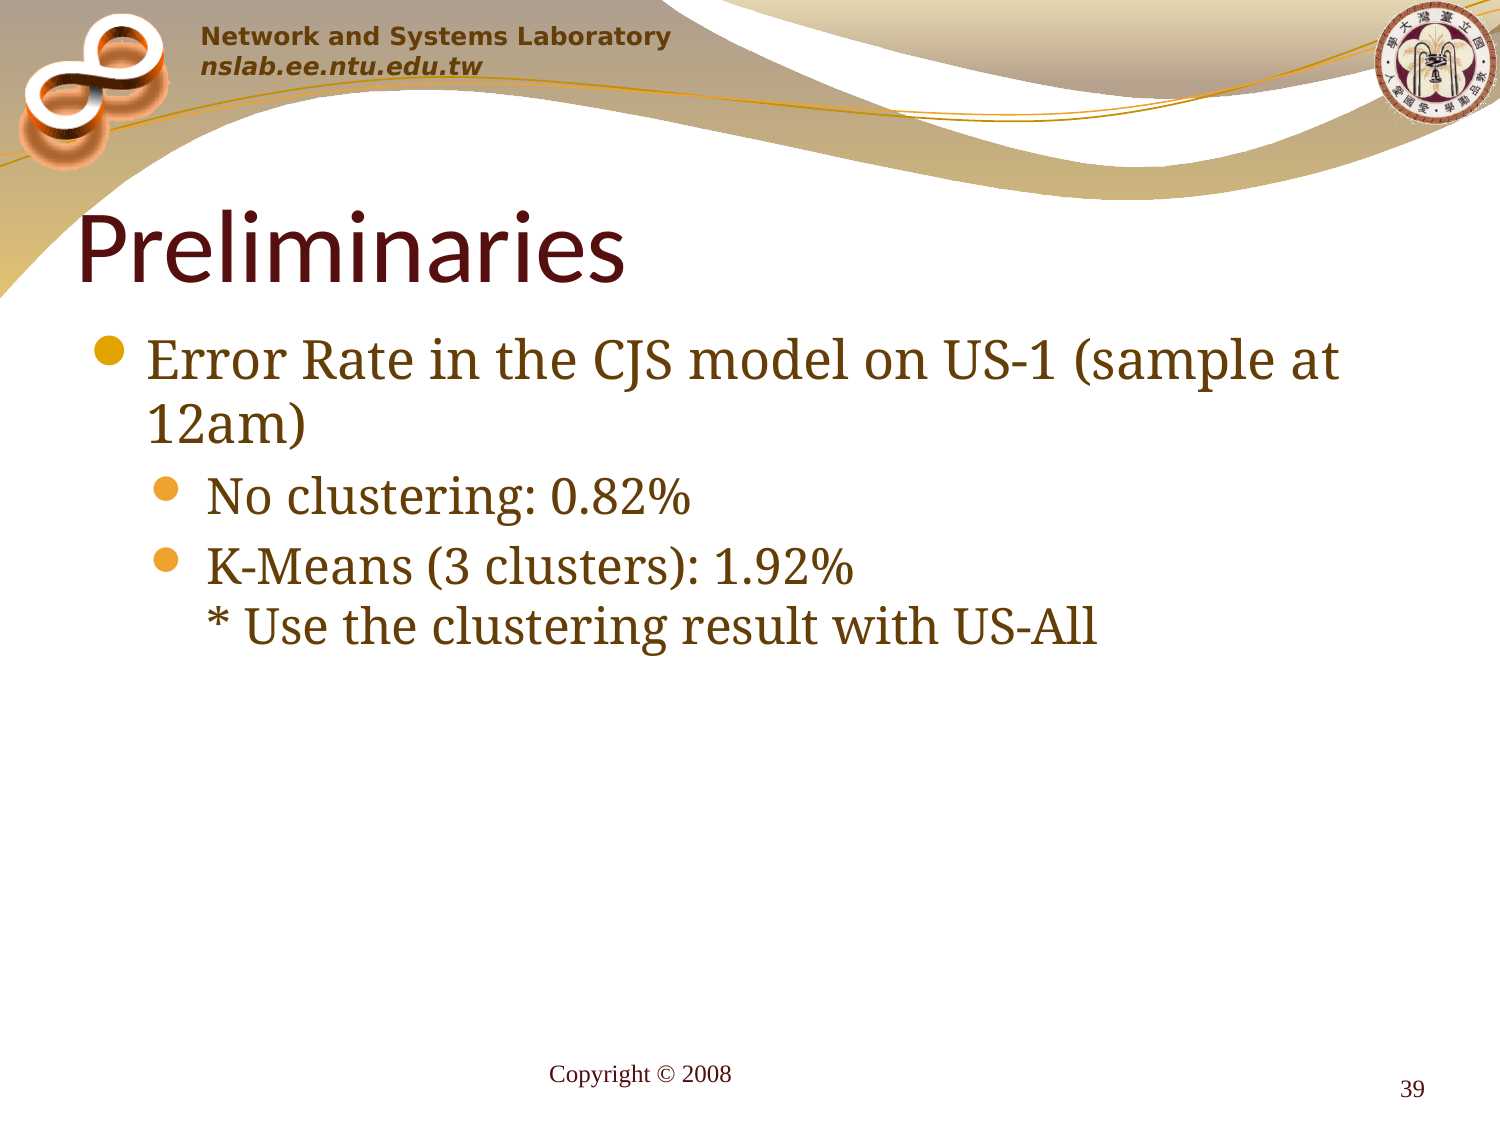

# Preliminaries
Error Rate in the CJS model on US-1 (sample at 12am)
No clustering: 0.82%
K-Means (3 clusters): 1.92%
* Use the clustering result with US-All
Copyright © 2008
39